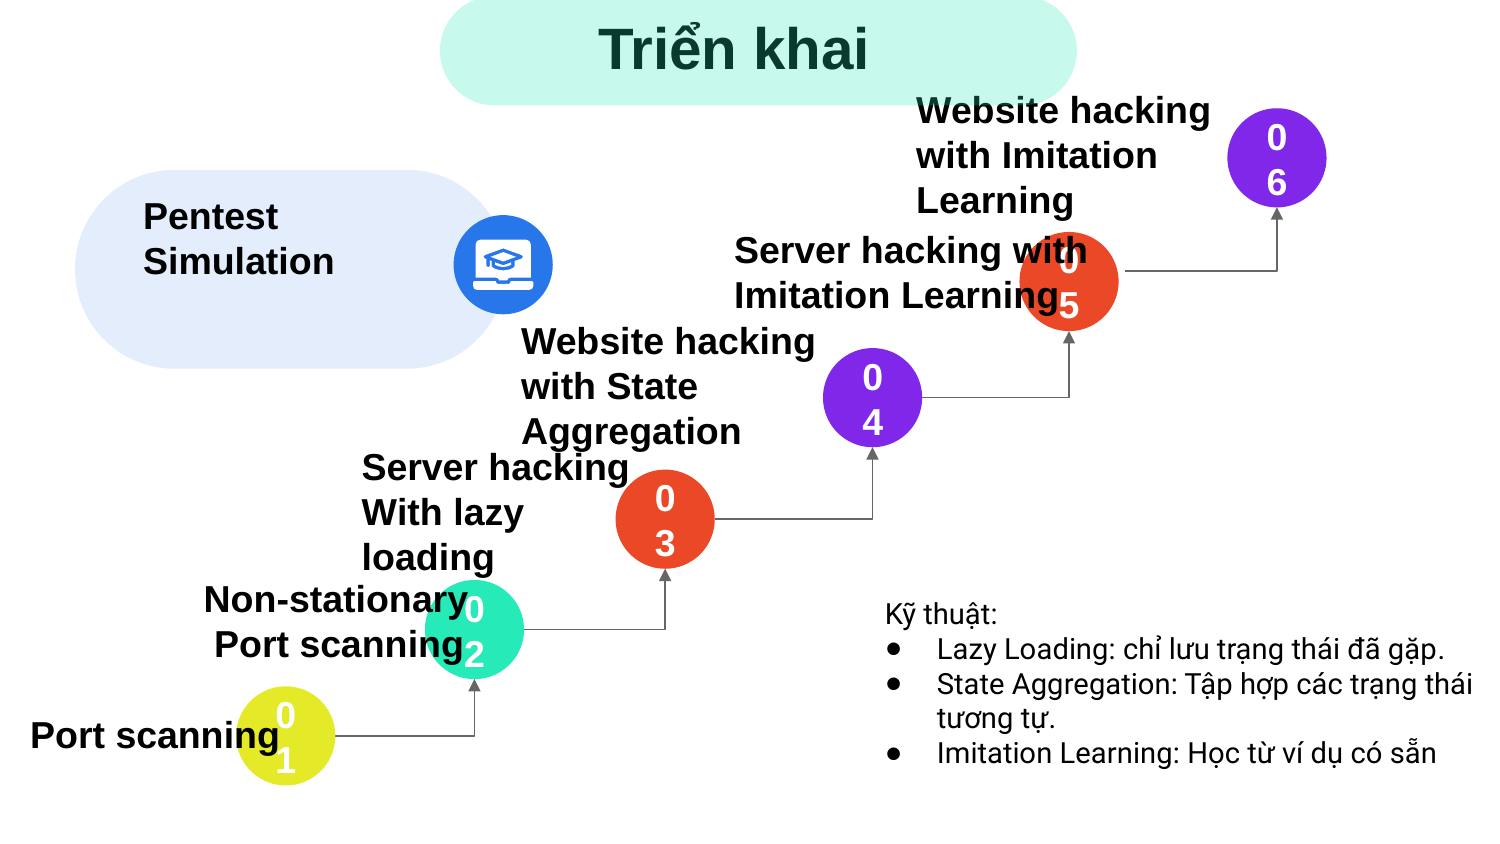

# Triển khai
06
Website hacking with Imitation Learning
05
Server hacking with Imitation Learning
04
Website hacking with State Aggregation
03
Server hacking
With lazy loading
02
Non-stationary
 Port scanning
01
Port scanning

Pentest Simulation

Kỹ thuật:
Lazy Loading: chỉ lưu trạng thái đã gặp.
State Aggregation: Tập hợp các trạng thái tương tự.
Imitation Learning: Học từ ví dụ có sẵn